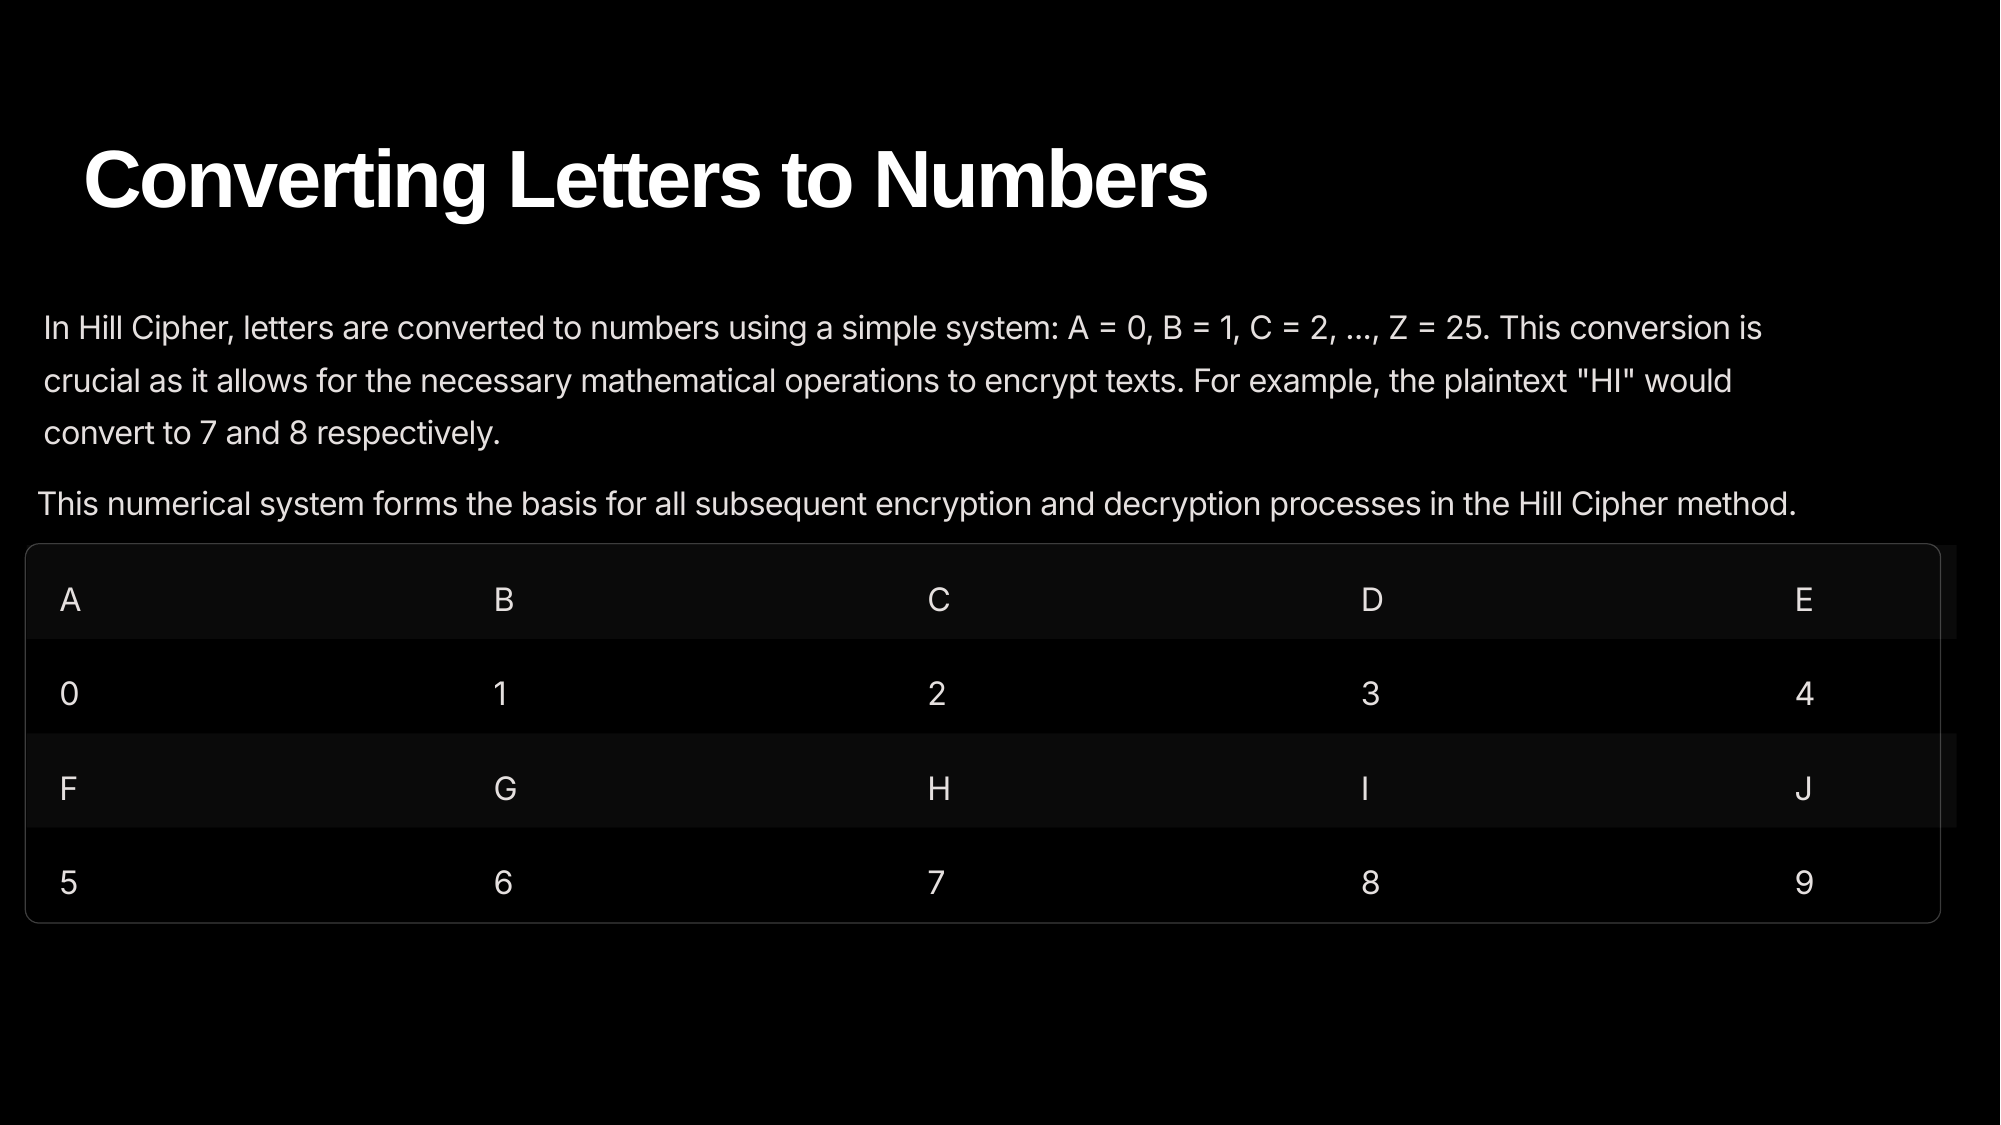

Converting Letters to Numbers
In Hill Cipher, letters are converted to numbers using a simple system: A = 0, B = 1, C = 2, ..., Z = 25. This conversion is crucial as it allows for the necessary mathematical operations to encrypt texts. For example, the plaintext "HI" would convert to 7 and 8 respectively.
This numerical system forms the basis for all subsequent encryption and decryption processes in the Hill Cipher method.

A
B
C
D
E

0
1
2
3
4

F
G
H
I
J

5
6
7
8
9